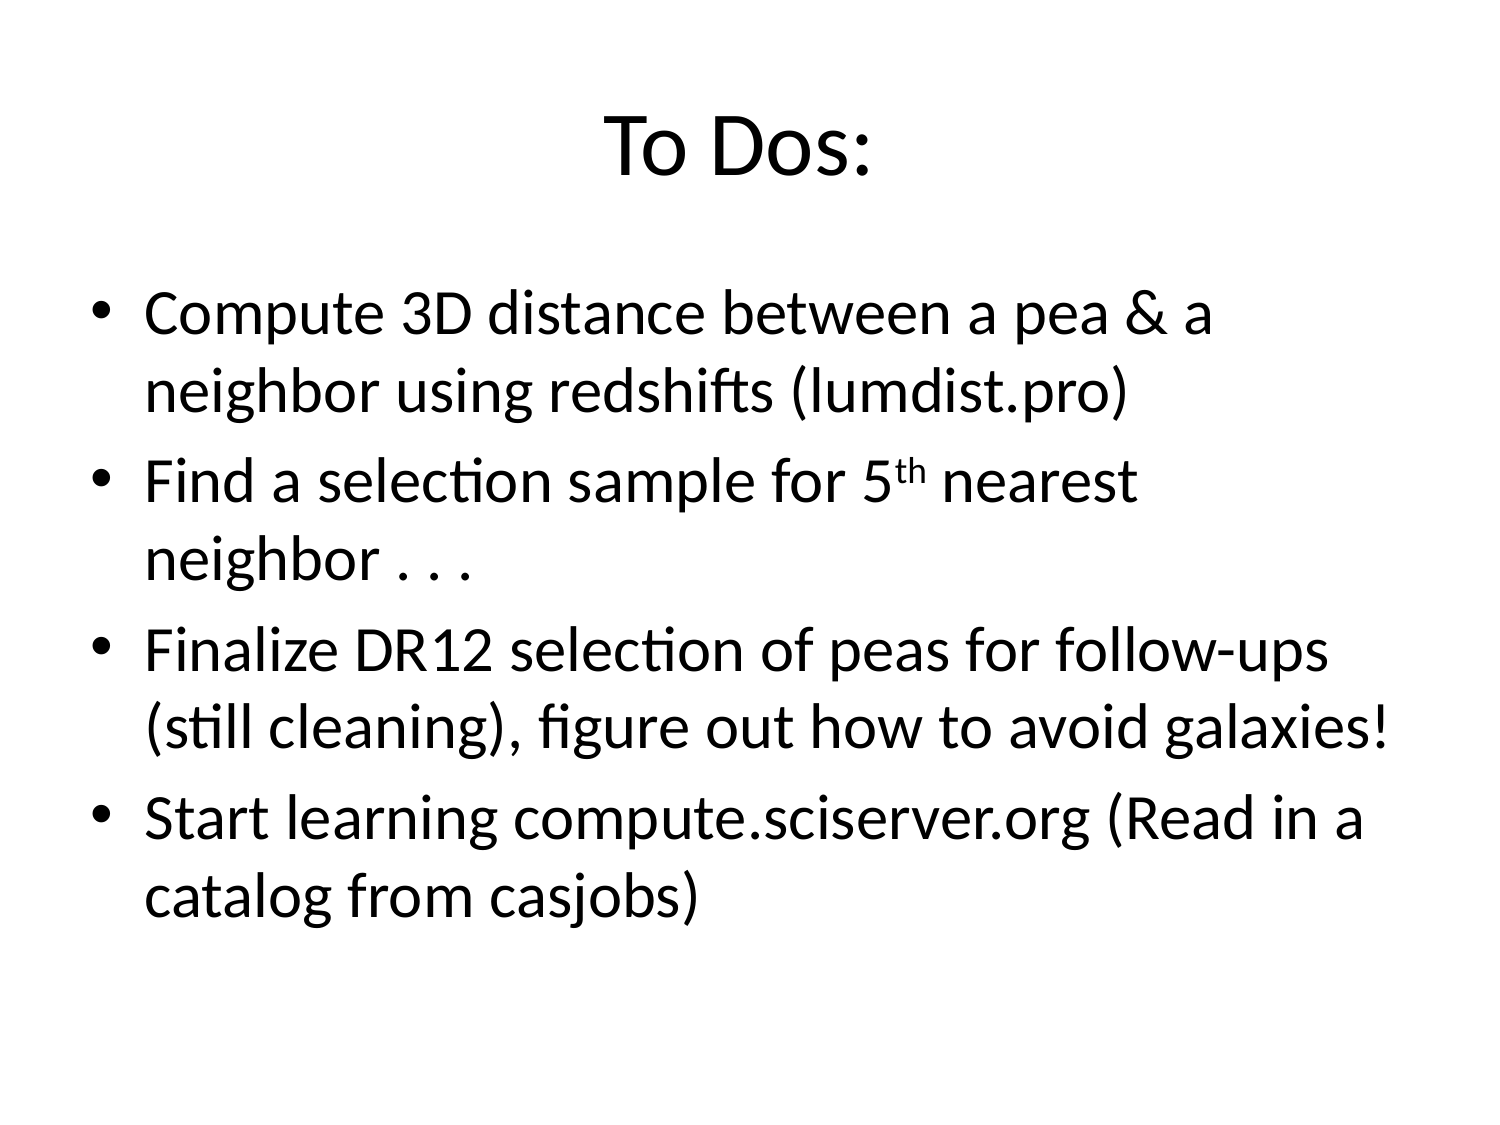

# To Dos:
Compute 3D distance between a pea & a neighbor using redshifts (lumdist.pro)
Find a selection sample for 5th nearest neighbor . . .
Finalize DR12 selection of peas for follow-ups (still cleaning), figure out how to avoid galaxies!
Start learning compute.sciserver.org (Read in a catalog from casjobs)